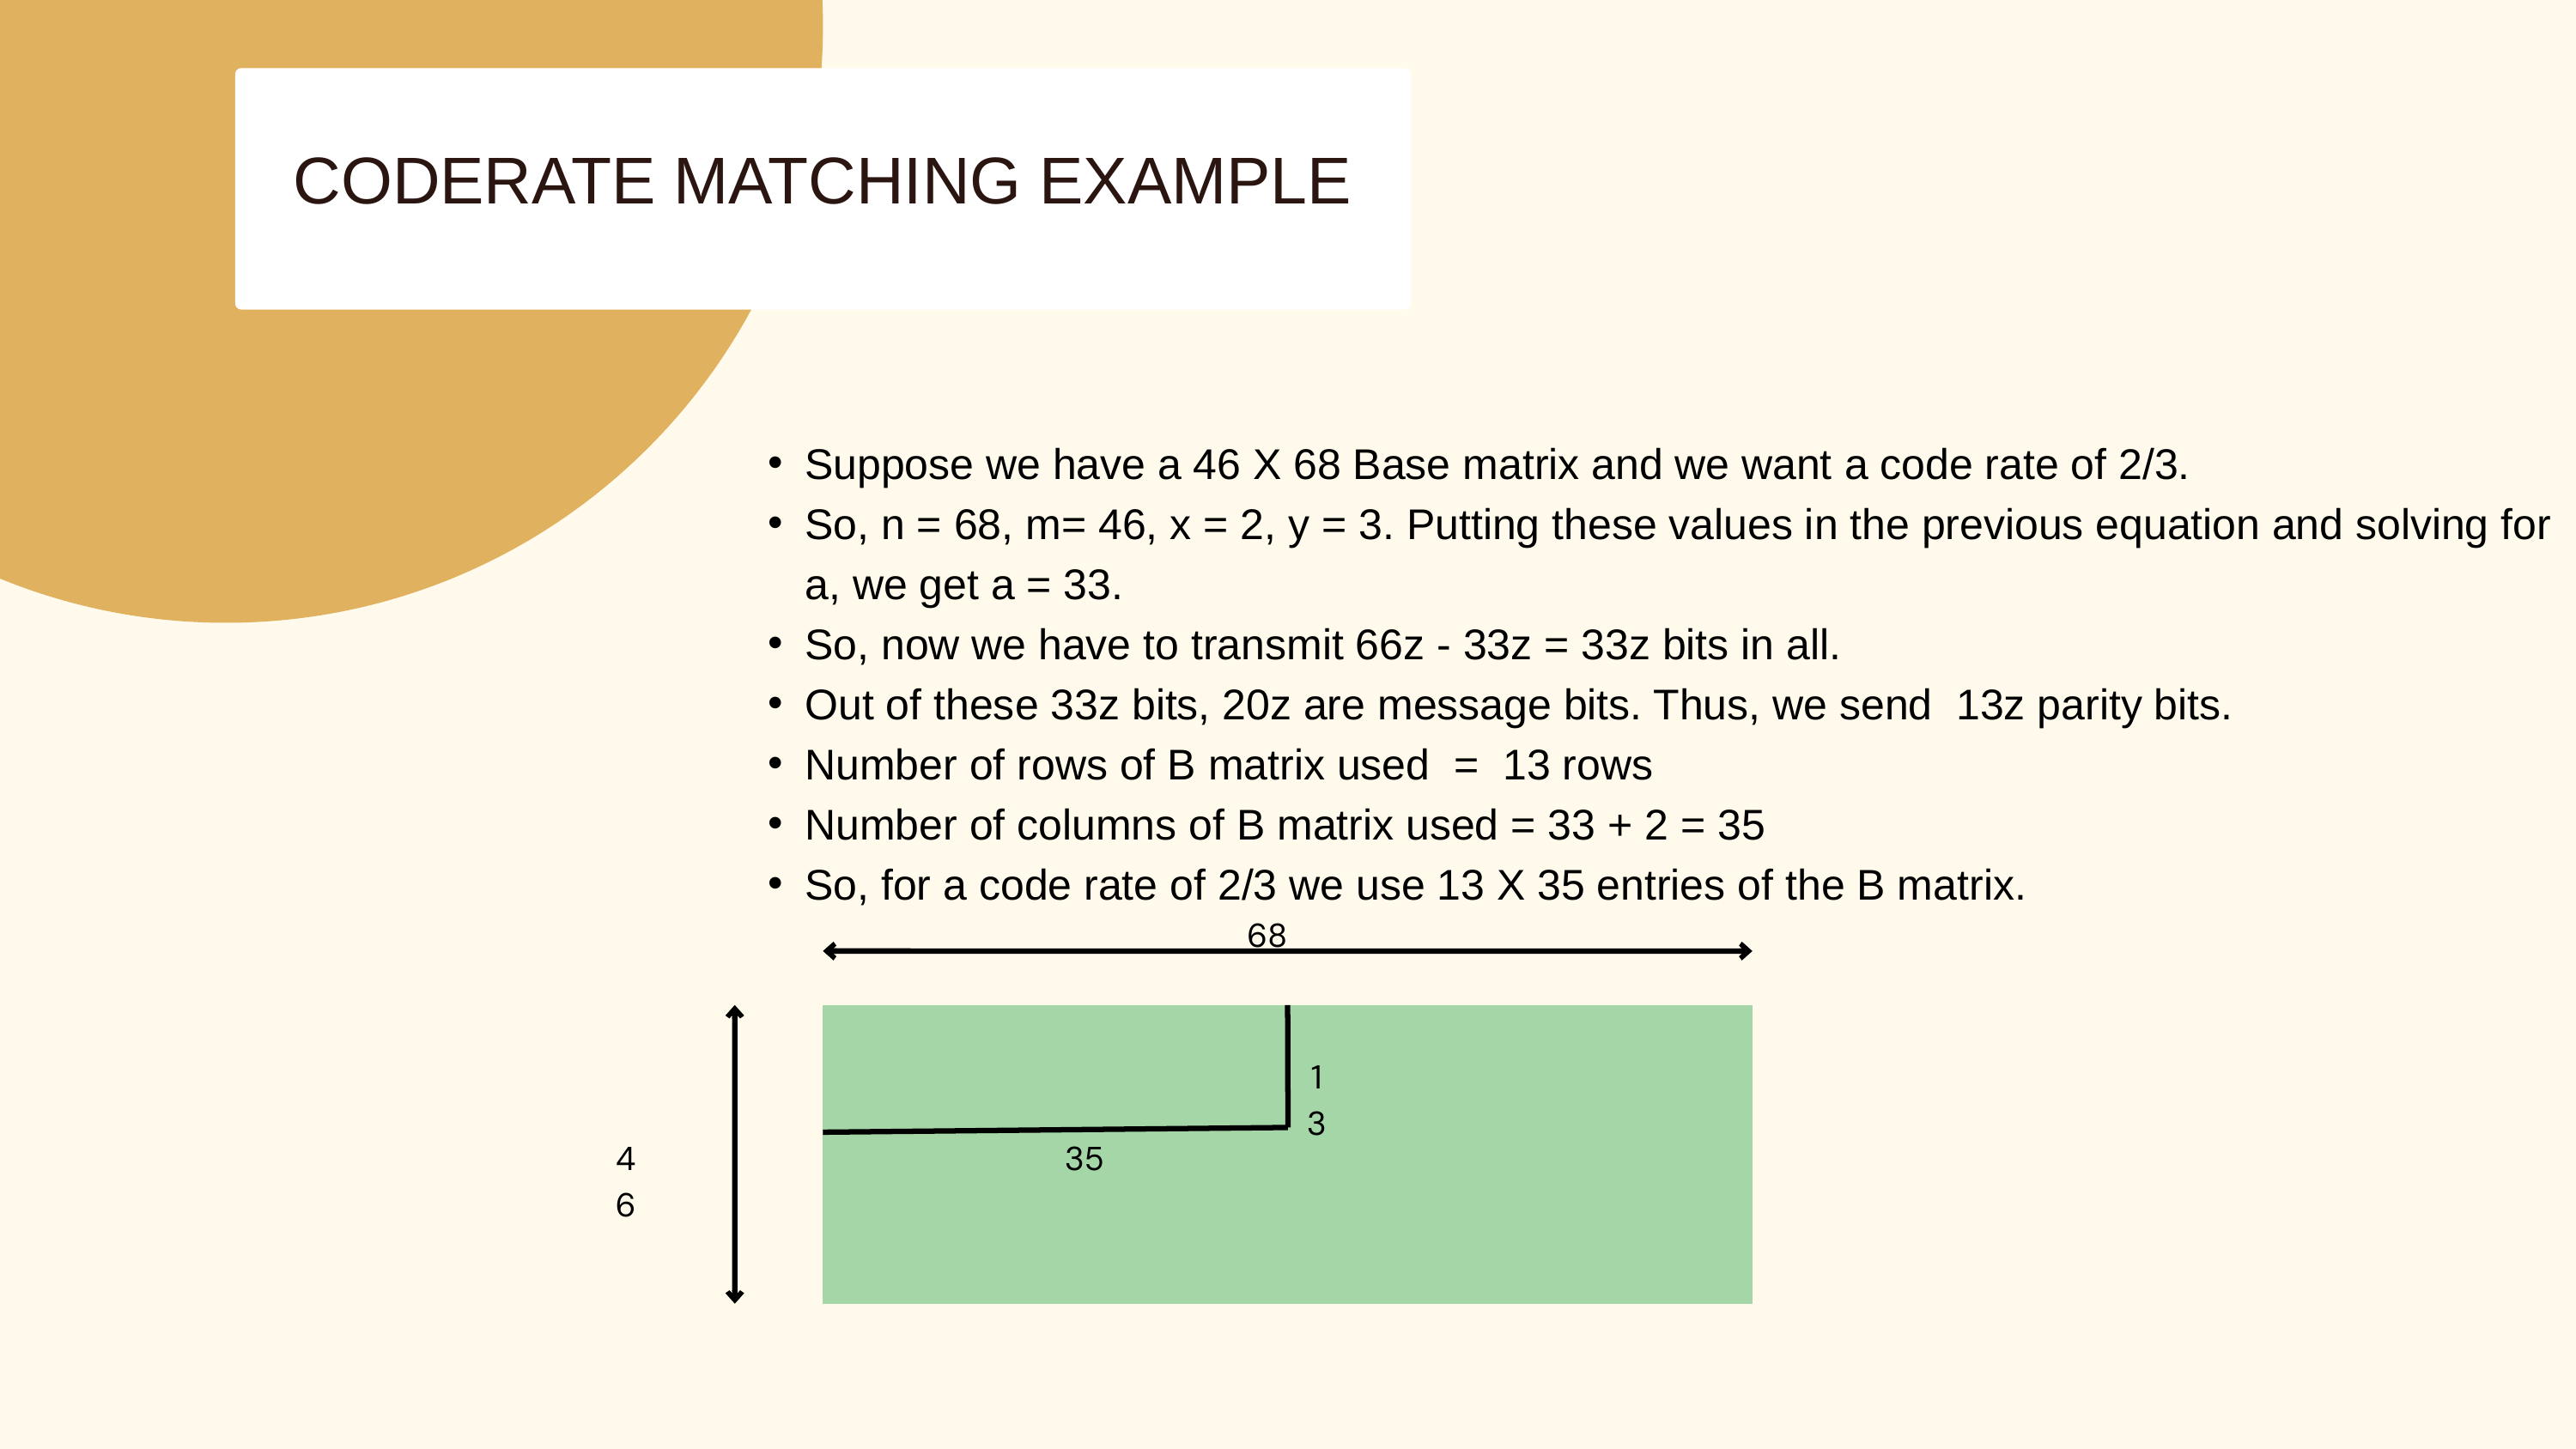

CODERATE MATCHING EXAMPLE

Suppose we have a 46 X 68 Base matrix and we want a code rate of 2/3.
So, n = 68, m= 46, x = 2, y = 3. Putting these values in the previous equation and solving for a, we get a = 33.
So, now we have to transmit 66z - 33z = 33z bits in all.
Out of these 33z bits, 20z are message bits. Thus, we send  13z parity bits.
Number of rows of B matrix used  =  13 rows
Number of columns of B matrix used = 33 + 2 = 35
So, for a code rate of 2/3 we use 13 X 35 entries of the B matrix.

68

13

46
35